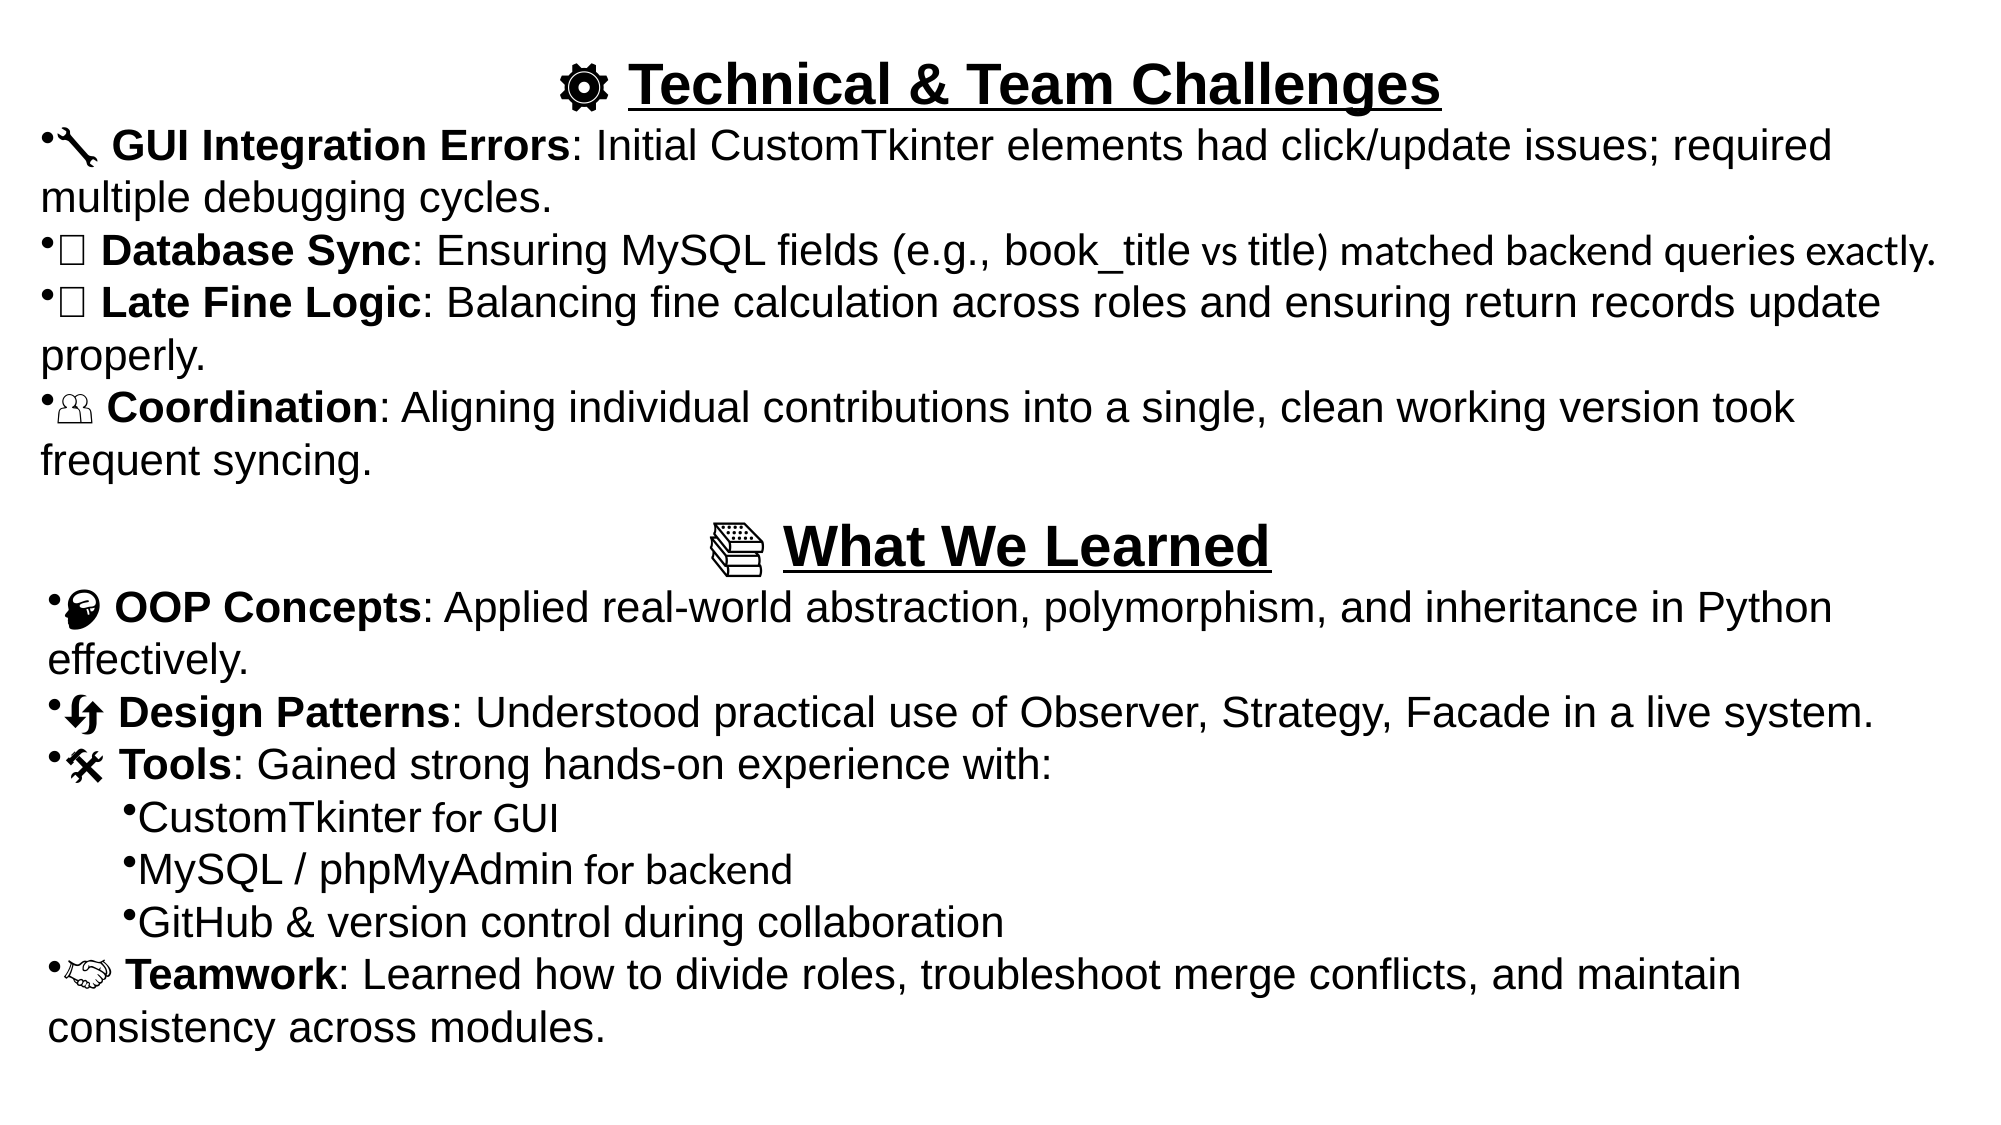

⚙️ Technical & Team Challenges
🔧 GUI Integration Errors: Initial CustomTkinter elements had click/update issues; required multiple debugging cycles.
🧱 Database Sync: Ensuring MySQL fields (e.g., book_title vs title) matched backend queries exactly.
🧪 Late Fine Logic: Balancing fine calculation across roles and ensuring return records update properly.
👥 Coordination: Aligning individual contributions into a single, clean working version took frequent syncing.

📚 What We Learned
🧠 OOP Concepts: Applied real-world abstraction, polymorphism, and inheritance in Python effectively.
🔄 Design Patterns: Understood practical use of Observer, Strategy, Facade in a live system.
🛠 Tools: Gained strong hands-on experience with:
CustomTkinter for GUI
MySQL / phpMyAdmin for backend
GitHub & version control during collaboration
🤝 Teamwork: Learned how to divide roles, troubleshoot merge conflicts, and maintain consistency across modules.